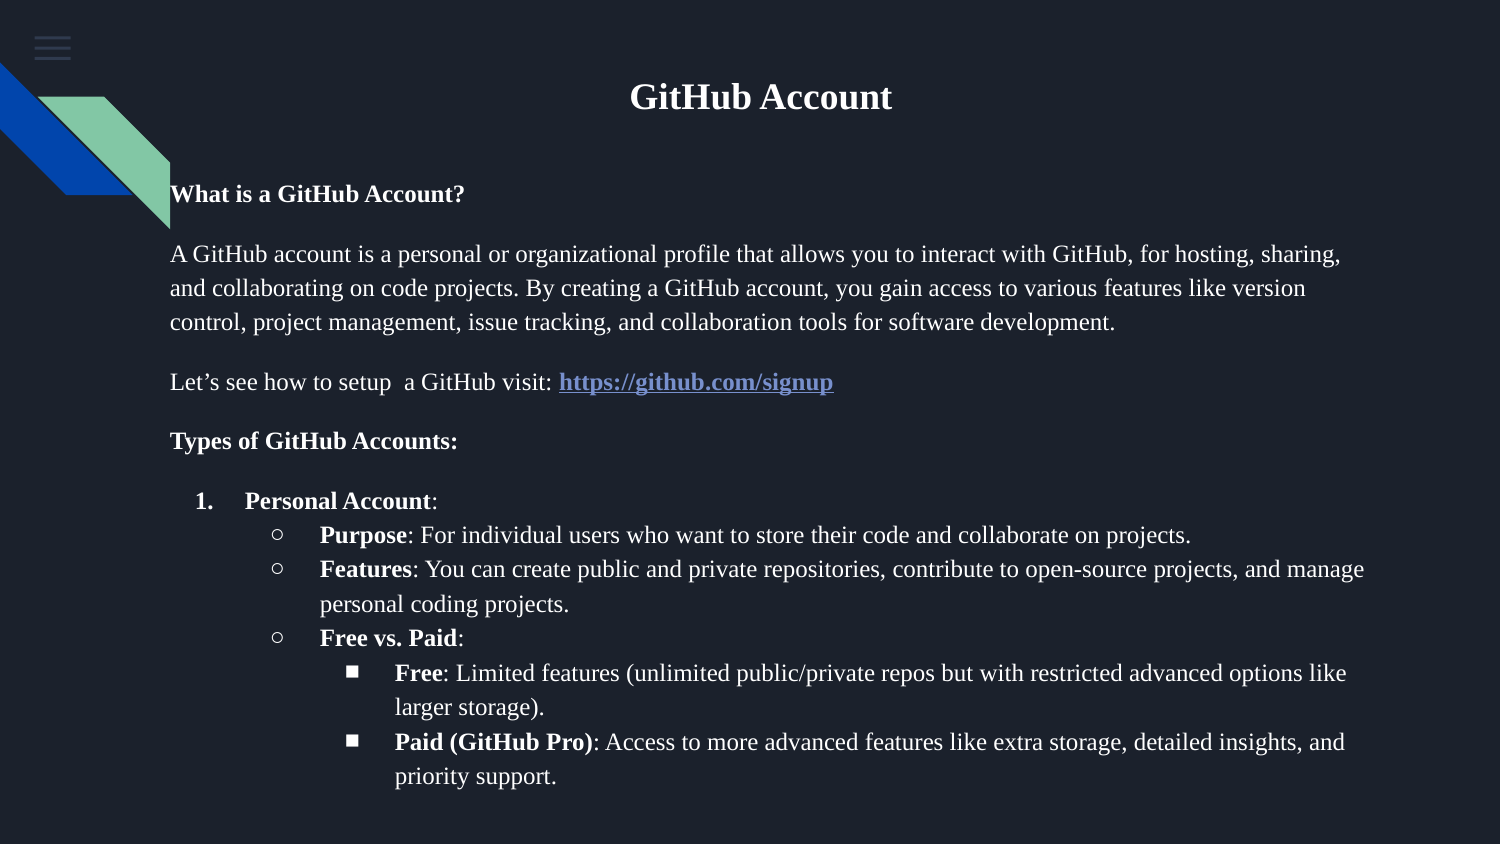

# GitHub Account

What is a GitHub Account?
A GitHub account is a personal or organizational profile that allows you to interact with GitHub, for hosting, sharing, and collaborating on code projects. By creating a GitHub account, you gain access to various features like version control, project management, issue tracking, and collaboration tools for software development.
Let’s see how to setup  a GitHub visit: https://github.com/signup
Types of GitHub Accounts:
Personal Account:
Purpose: For individual users who want to store their code and collaborate on projects.
Features: You can create public and private repositories, contribute to open-source projects, and manage personal coding projects.
Free vs. Paid:
Free: Limited features (unlimited public/private repos but with restricted advanced options like larger storage).
Paid (GitHub Pro): Access to more advanced features like extra storage, detailed insights, and priority support.